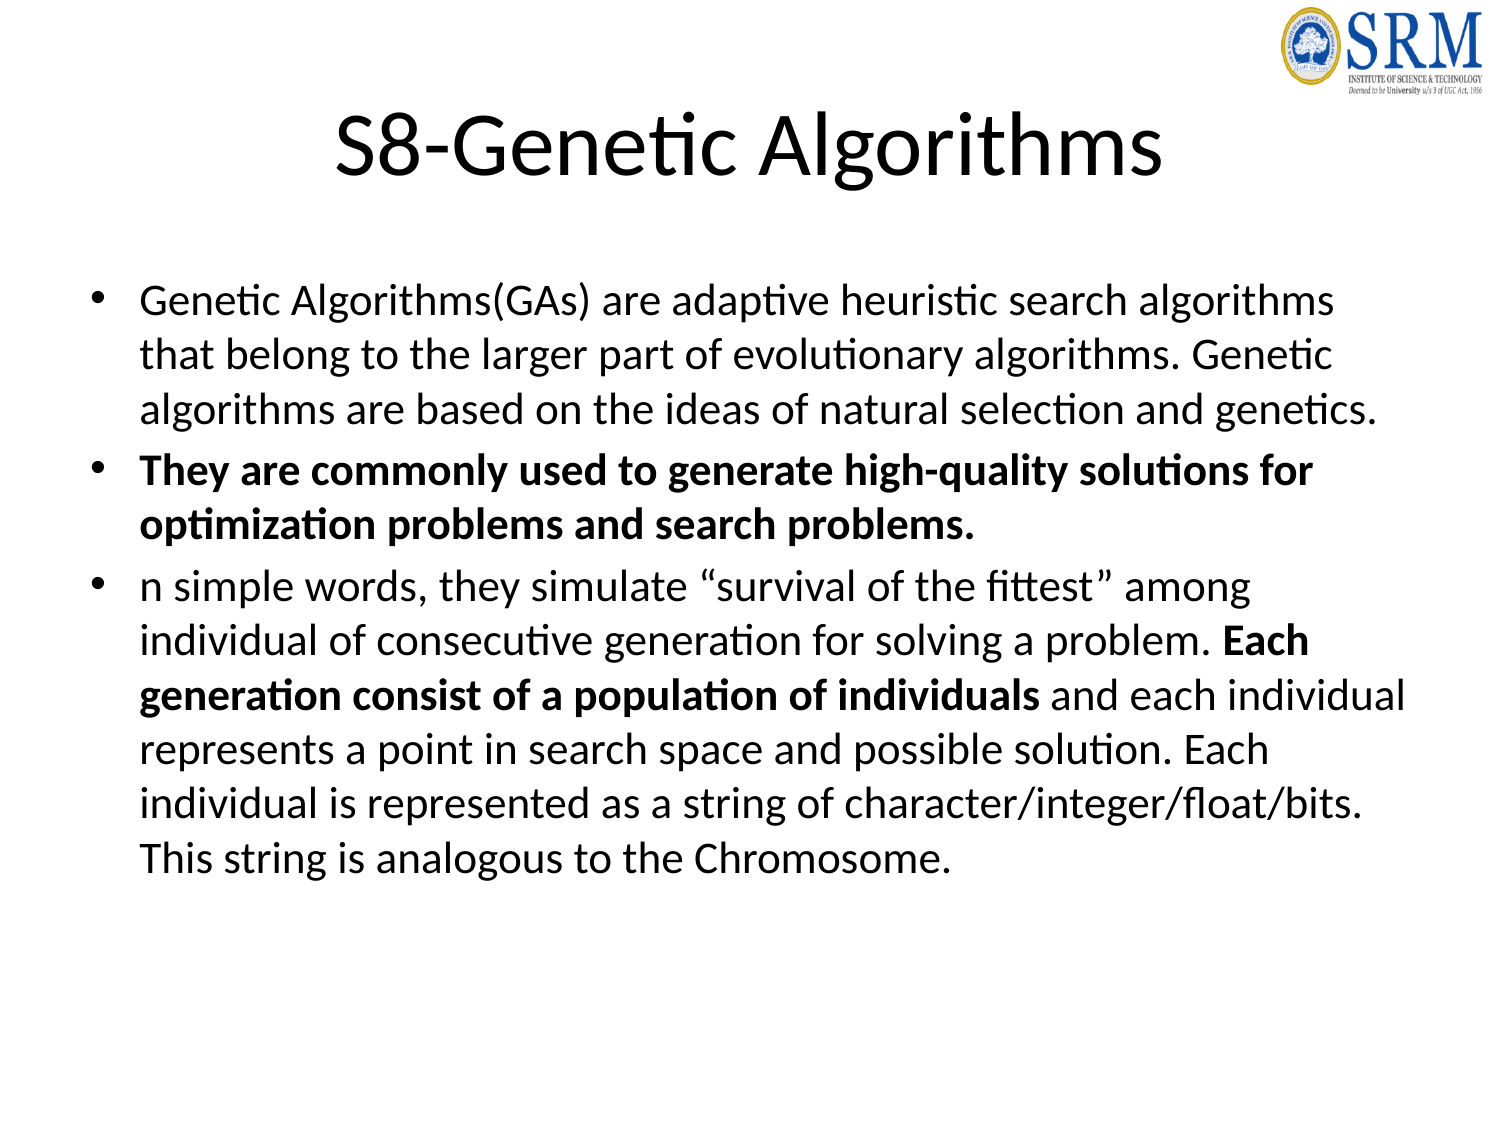

# S8-Genetic Algorithms
Genetic Algorithms(GAs) are adaptive heuristic search algorithms that belong to the larger part of evolutionary algorithms. Genetic algorithms are based on the ideas of natural selection and genetics.
They are commonly used to generate high-quality solutions for optimization problems and search problems.
n simple words, they simulate “survival of the fittest” among individual of consecutive generation for solving a problem. Each generation consist of a population of individuals and each individual represents a point in search space and possible solution. Each individual is represented as a string of character/integer/float/bits. This string is analogous to the Chromosome.